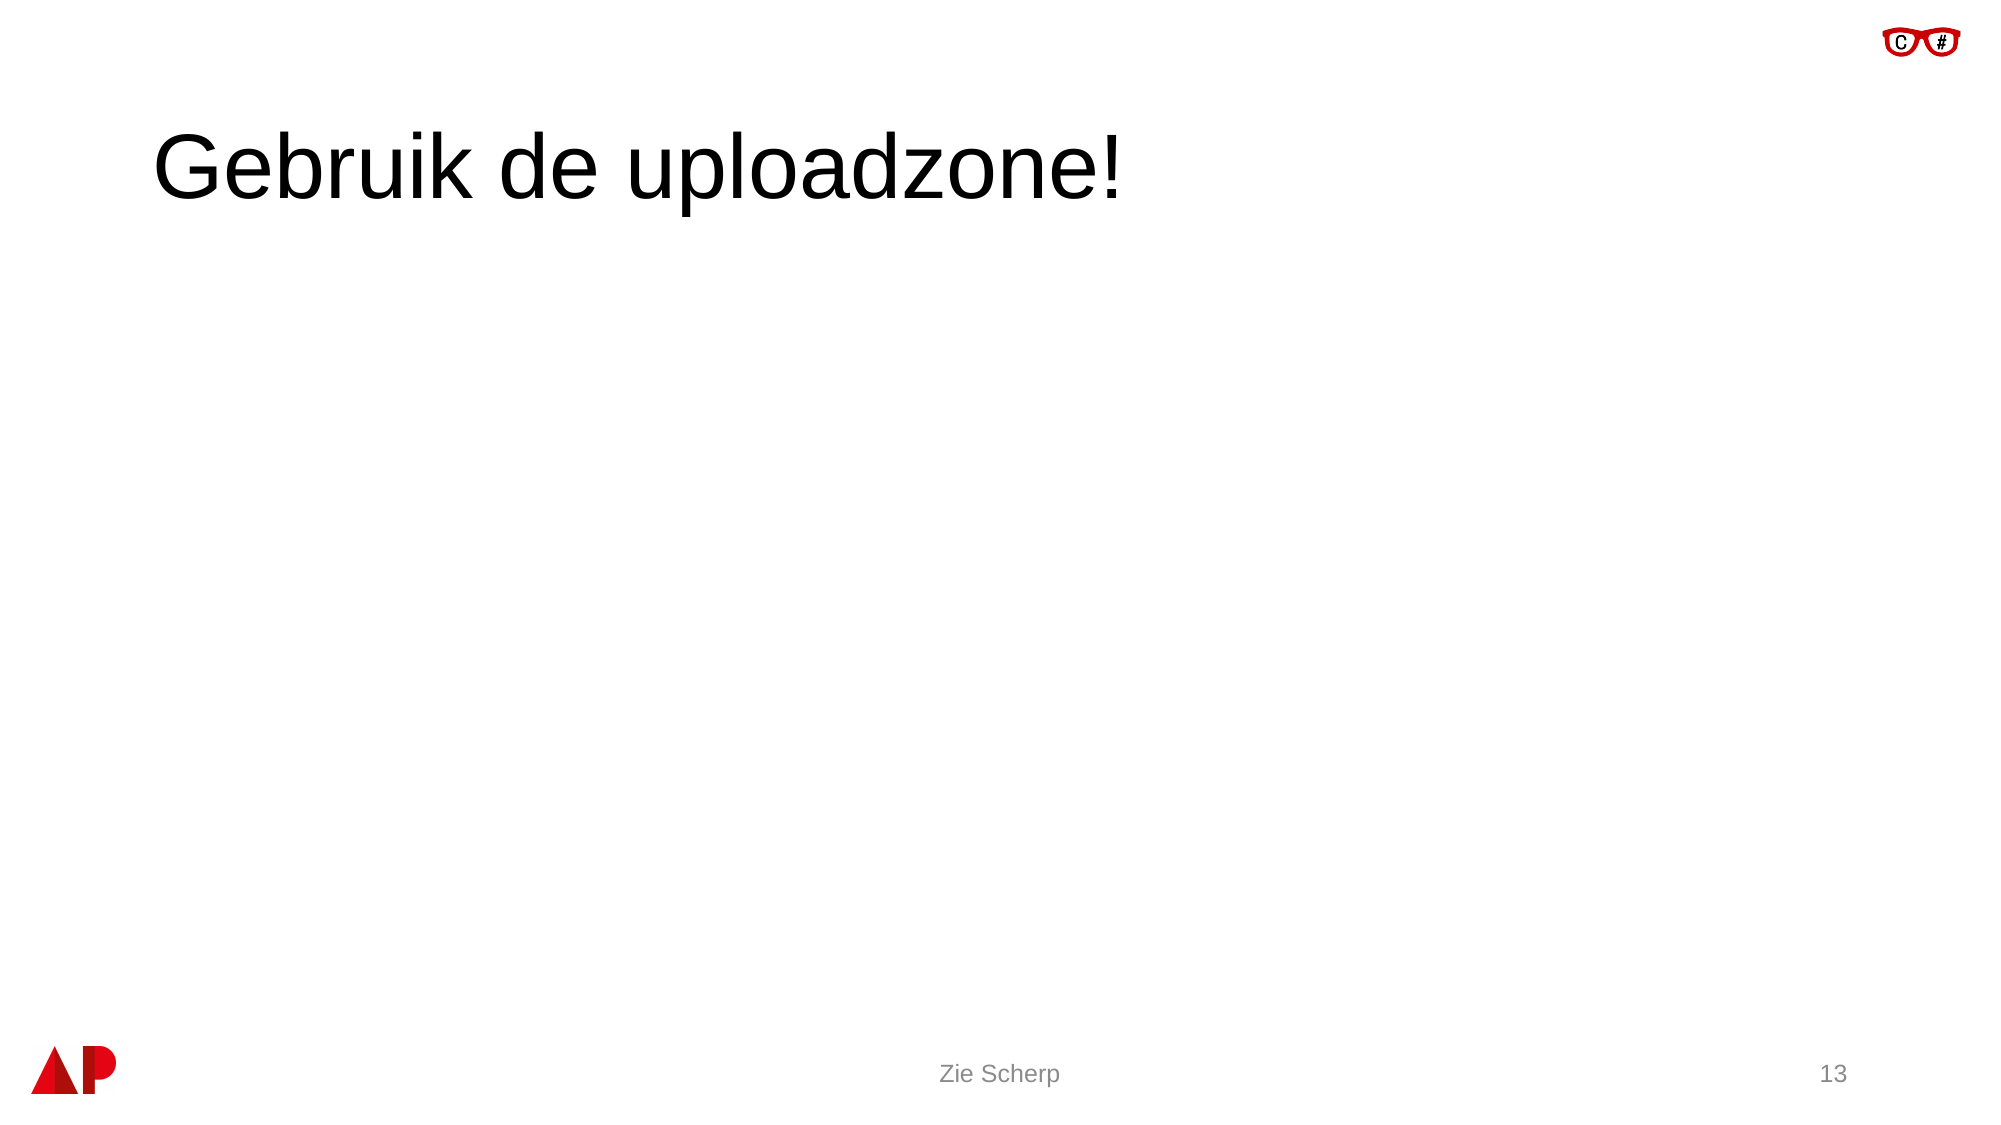

# Gebruik de uploadzone!

Zie Scherp
13